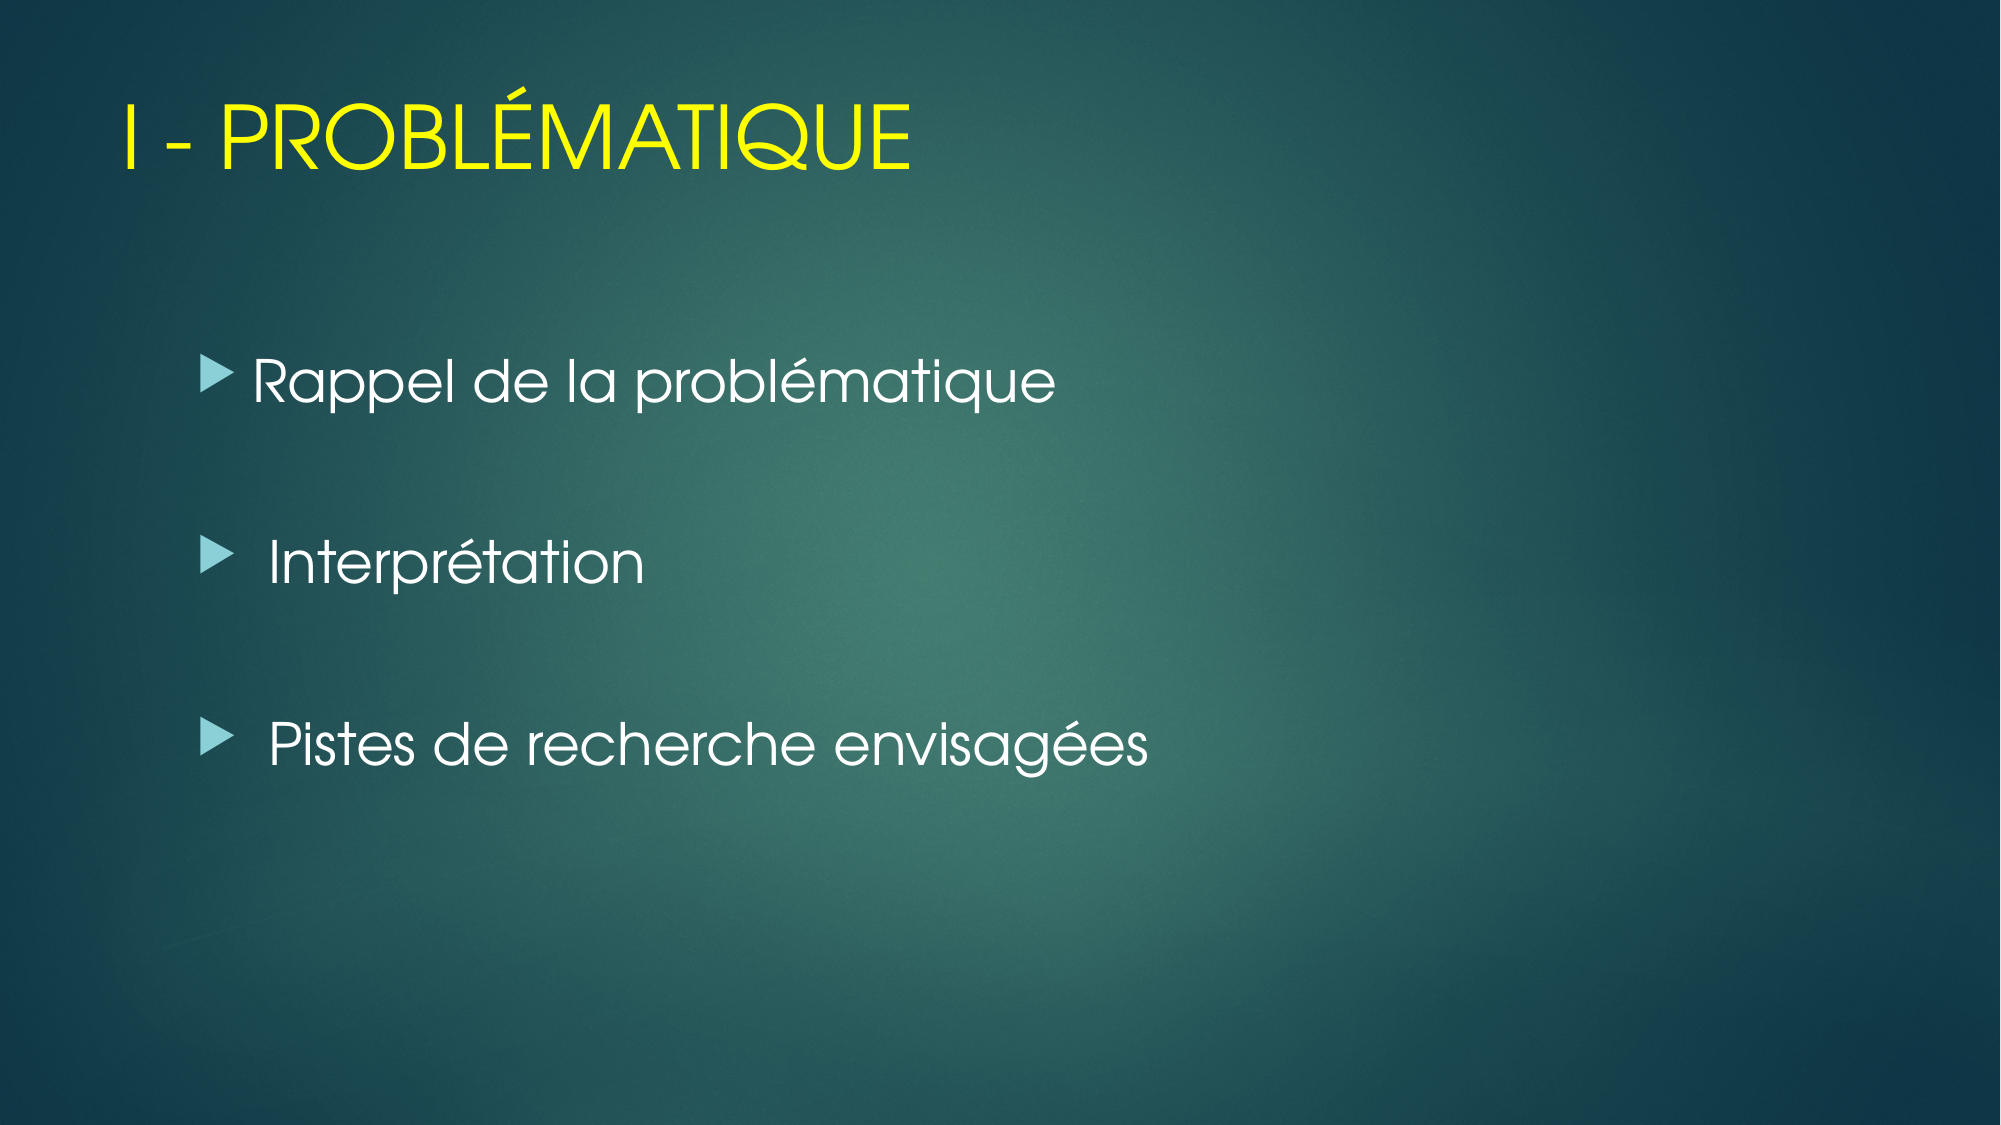

# I - PROBLÉMATIQUE
Rappel de la problématique

 Interprétation

 Pistes de recherche envisagées